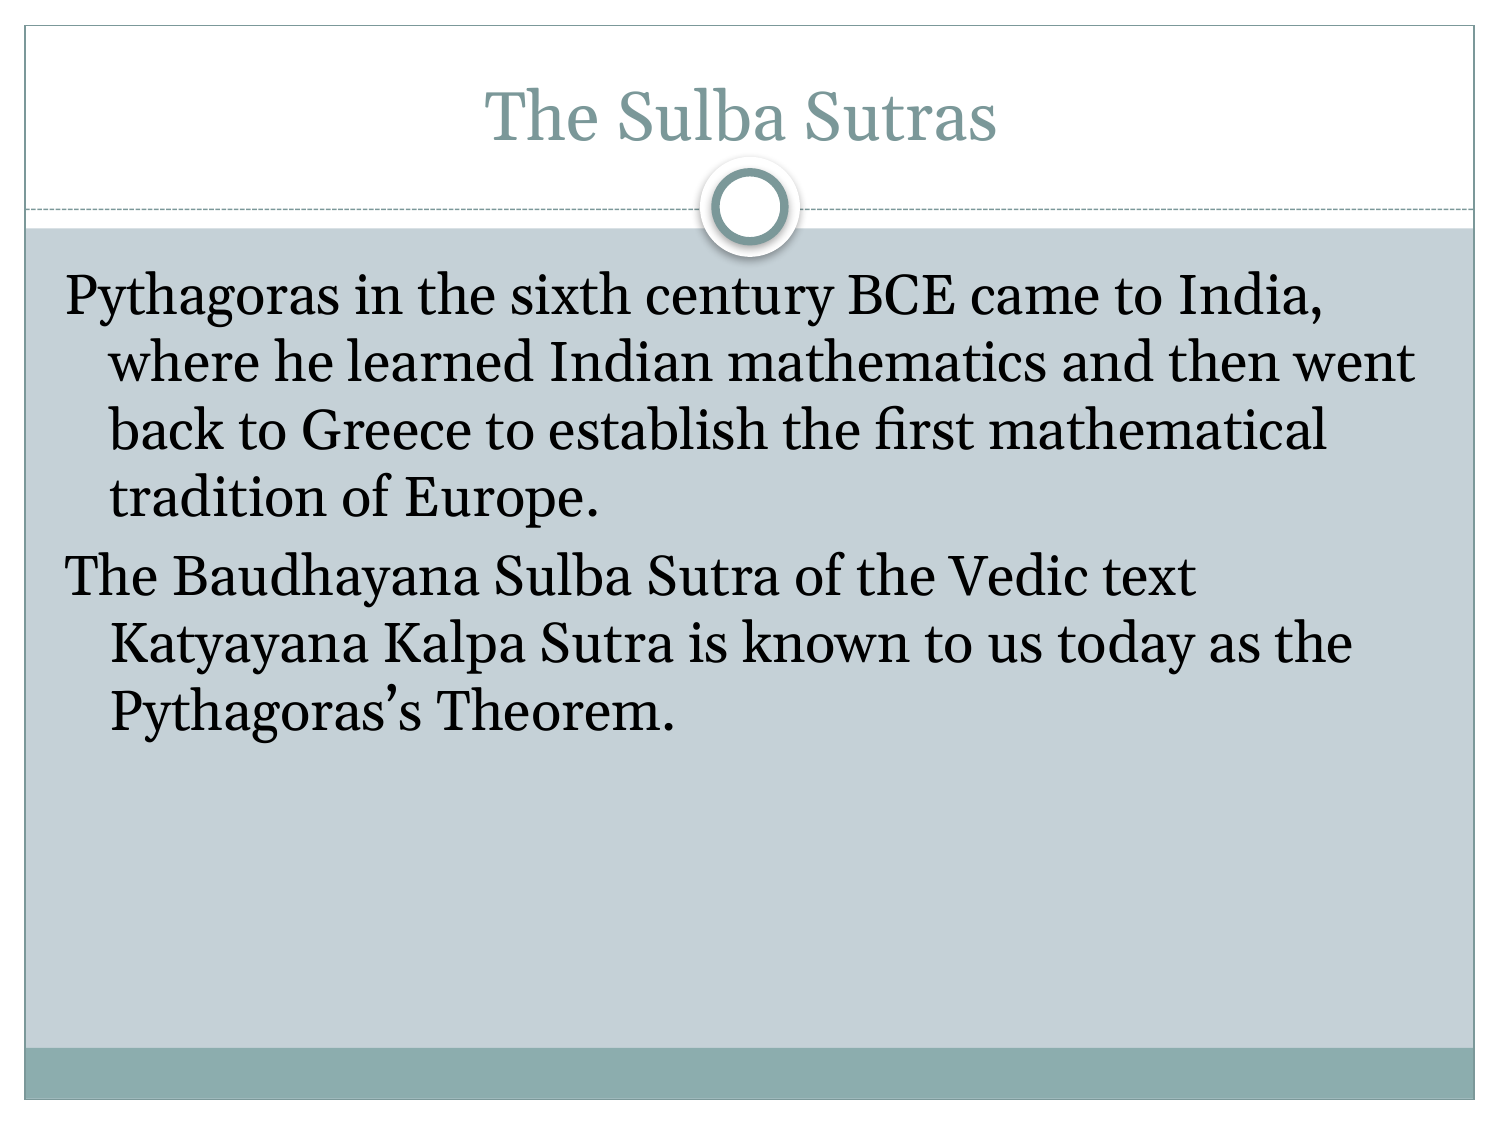

# The Sulba Sutras
Pythagoras in the sixth century BCE came to India, where he learned Indian mathematics and then went back to Greece to establish the first mathematical tradition of Europe.
The Baudhayana Sulba Sutra of the Vedic text Katyayana Kalpa Sutra is known to us today as the Pythagoras’s Theorem.